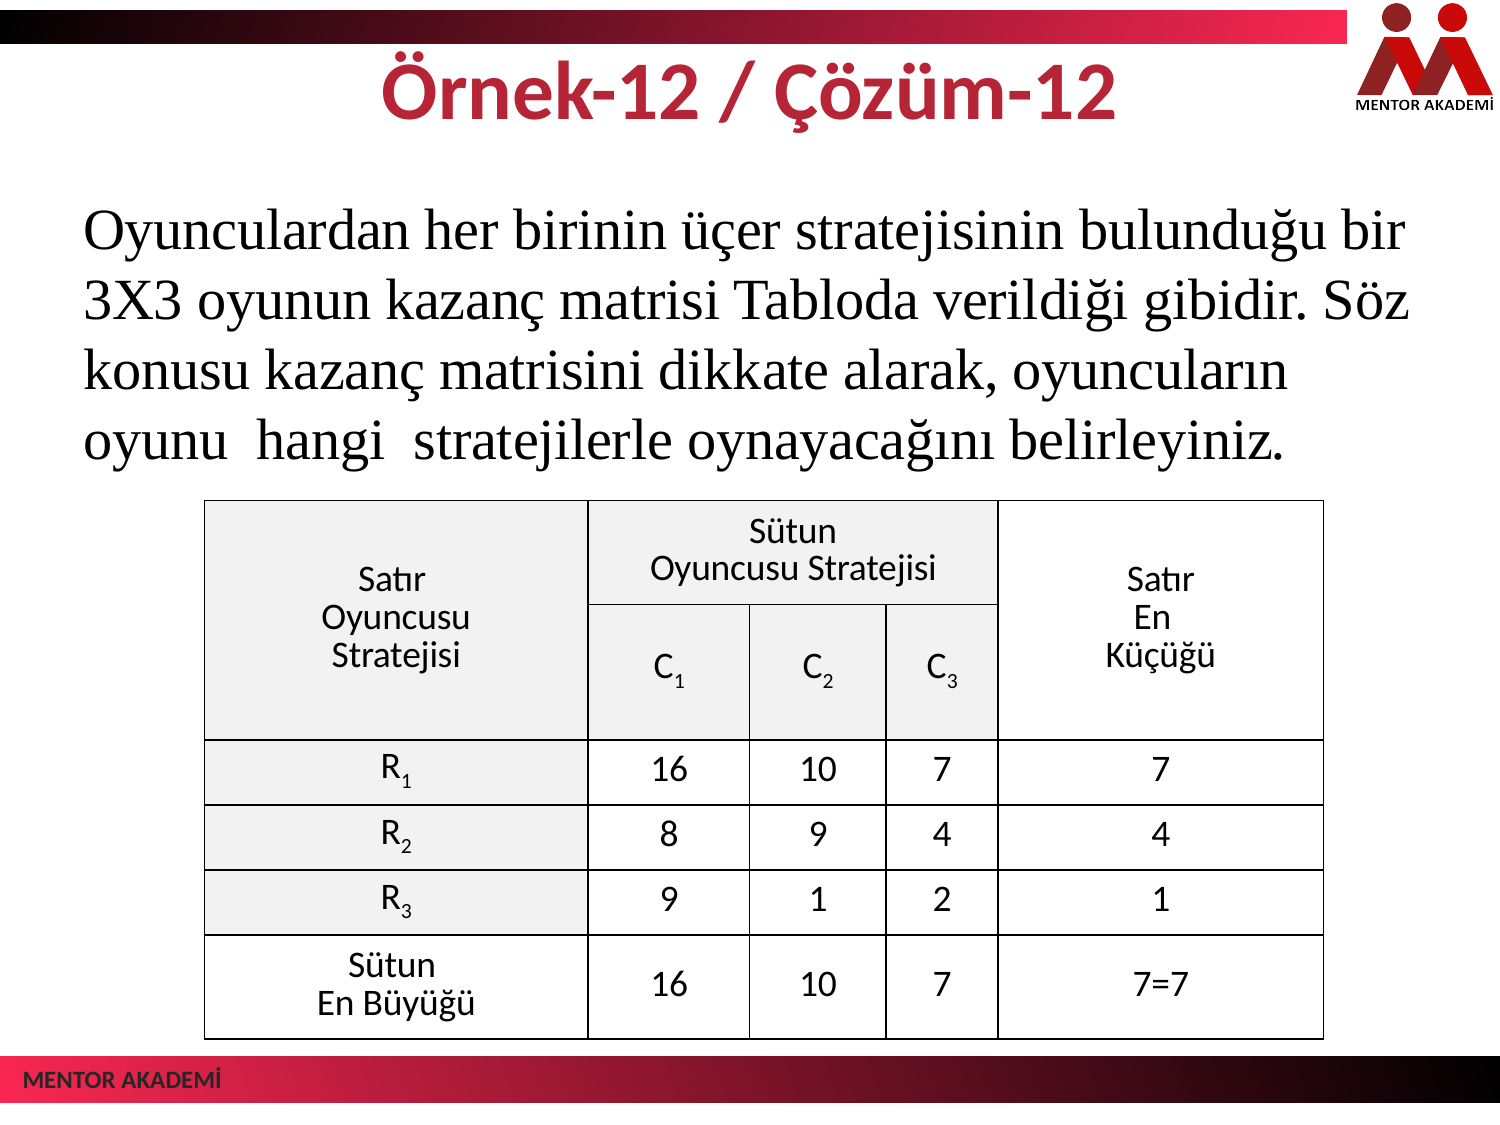

# Örnek-12 / Çözüm-12
Oyunculardan her birinin üçer stratejisinin bulunduğu bir 3X3 oyunun kazanç matrisi Tabloda verildiği gibidir. Söz konusu kazanç matrisini dikkate alarak, oyuncuların oyunu  hangi  stratejilerle oyna­y­acağını belirleyi­niz.
| Satır Oyuncusu Stratejisi | Sütun Oyuncusu Stratejisi |  |  | Satır En  Küçüğü |
| --- | --- | --- | --- | --- |
|  | C1 | C2 | C3 |  |
| R1 | 16 | 10 | 7 | 7 |
| R2 | 8 | 9 | 4 | 4 |
| R3 | 9 | 1 | 2 | 1 |
| Sütun En Büyüğü | 16 | 10 | 7 | 7=7 |